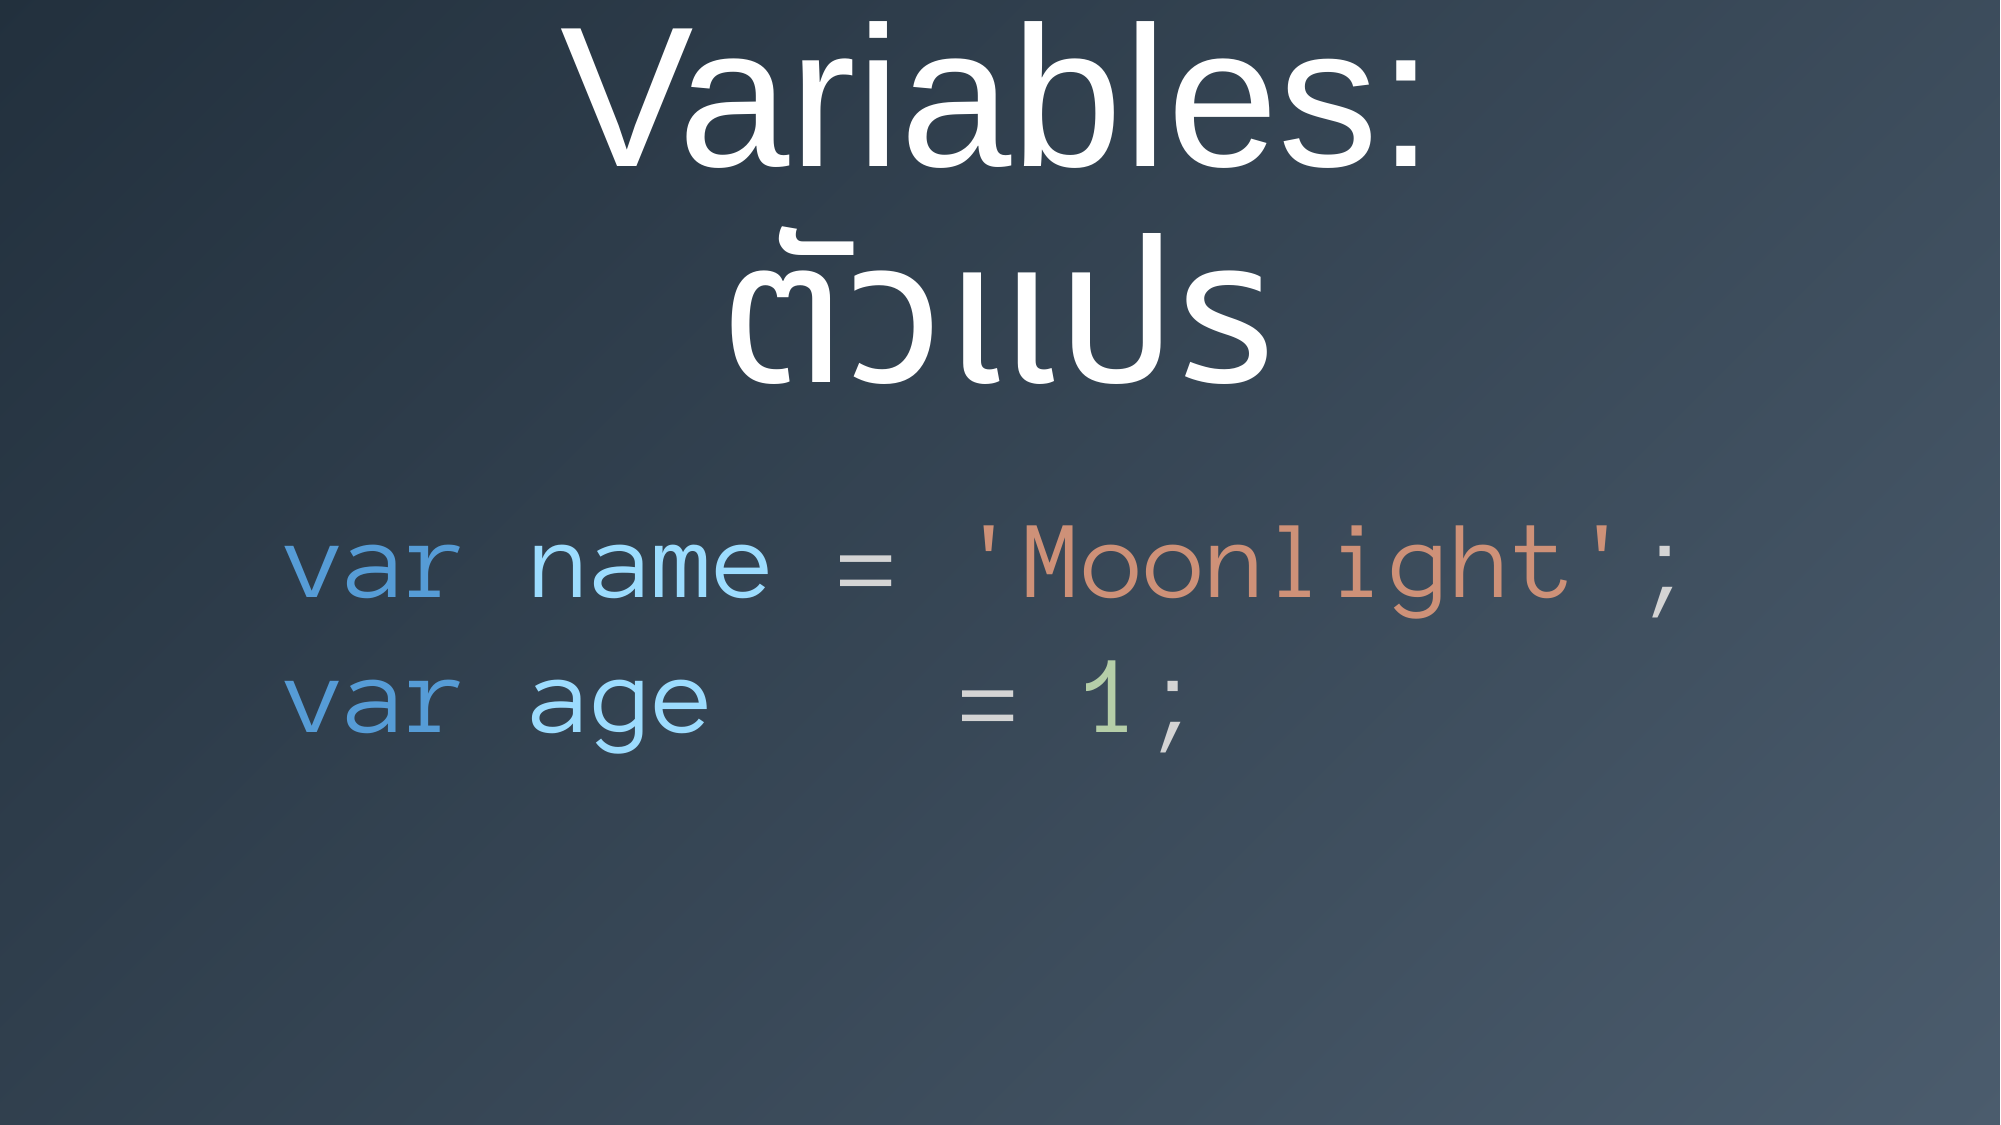

Variables: ตัวแปร
var name = 'Moonlight';
var age    = 1;